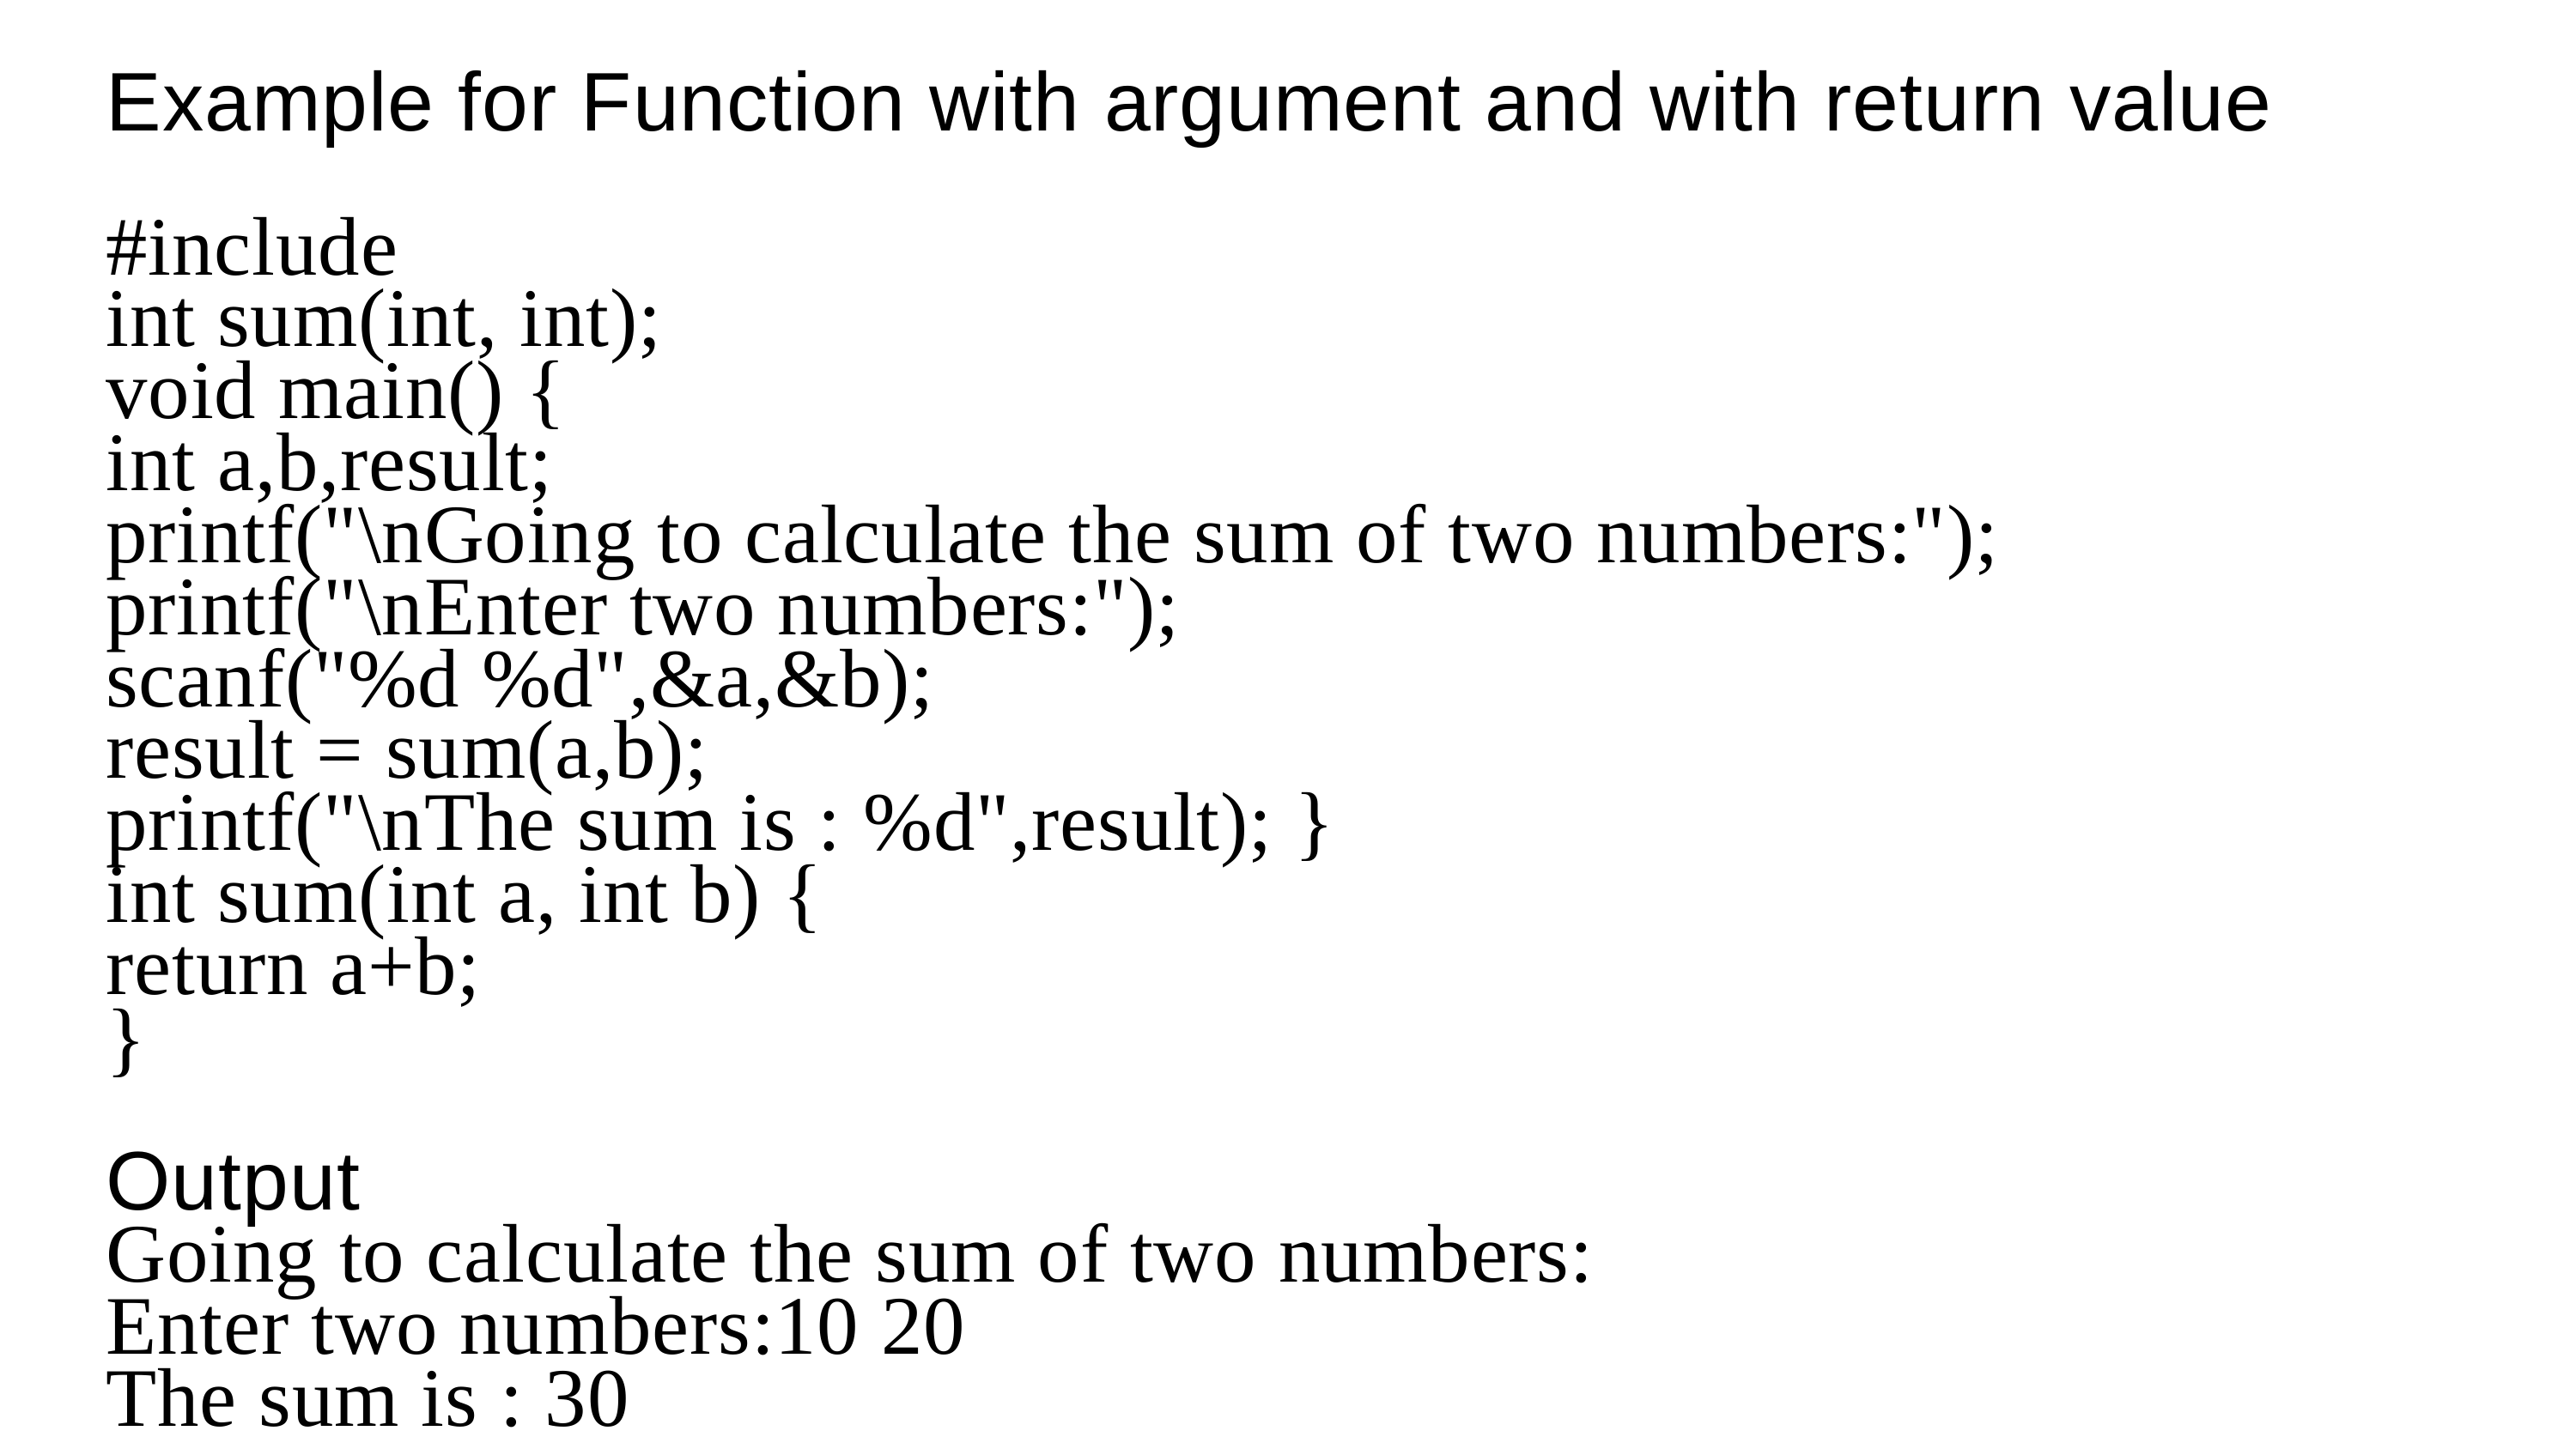

Example for Function with argument and with return value

#include
int sum(int, int);
void main() {
int a,b,result;
printf("\nGoing to calculate the sum of two numbers:");
printf("\nEnter two numbers:");
scanf("%d %d",&a,&b);
result = sum(a,b);
printf("\nThe sum is : %d",result); }
int sum(int a, int b) {
return a+b;
}

Output
Going to calculate the sum of two numbers:
Enter two numbers:10 20
The sum is : 30